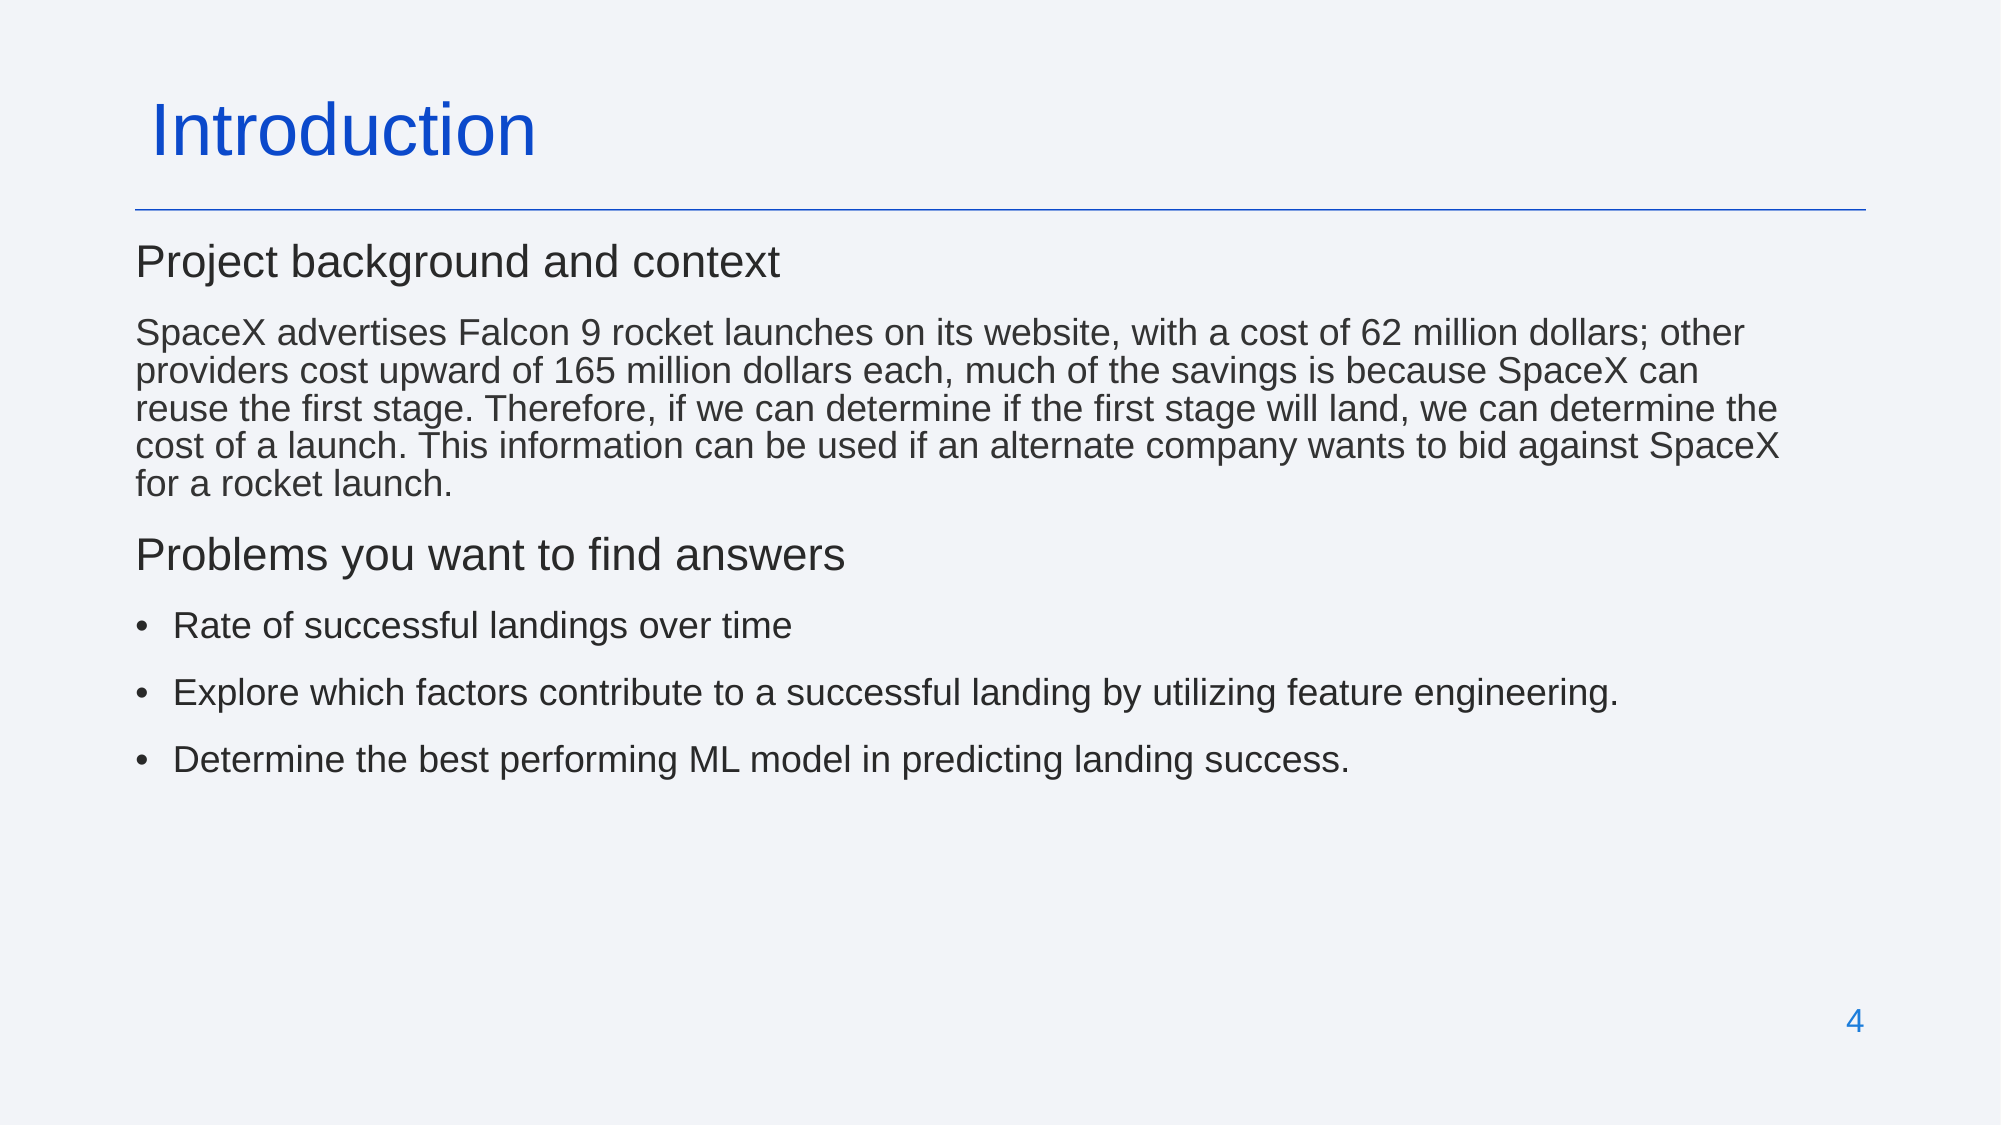

Introduction
Project background and context
SpaceX advertises Falcon 9 rocket launches on its website, with a cost of 62 million dollars; other providers cost upward of 165 million dollars each, much of the savings is because SpaceX can reuse the first stage. Therefore, if we can determine if the first stage will land, we can determine the cost of a launch. This information can be used if an alternate company wants to bid against SpaceX for a rocket launch.
Problems you want to find answers
Rate of successful landings over time
Explore which factors contribute to a successful landing by utilizing feature engineering.
Determine the best performing ML model in predicting landing success.

4